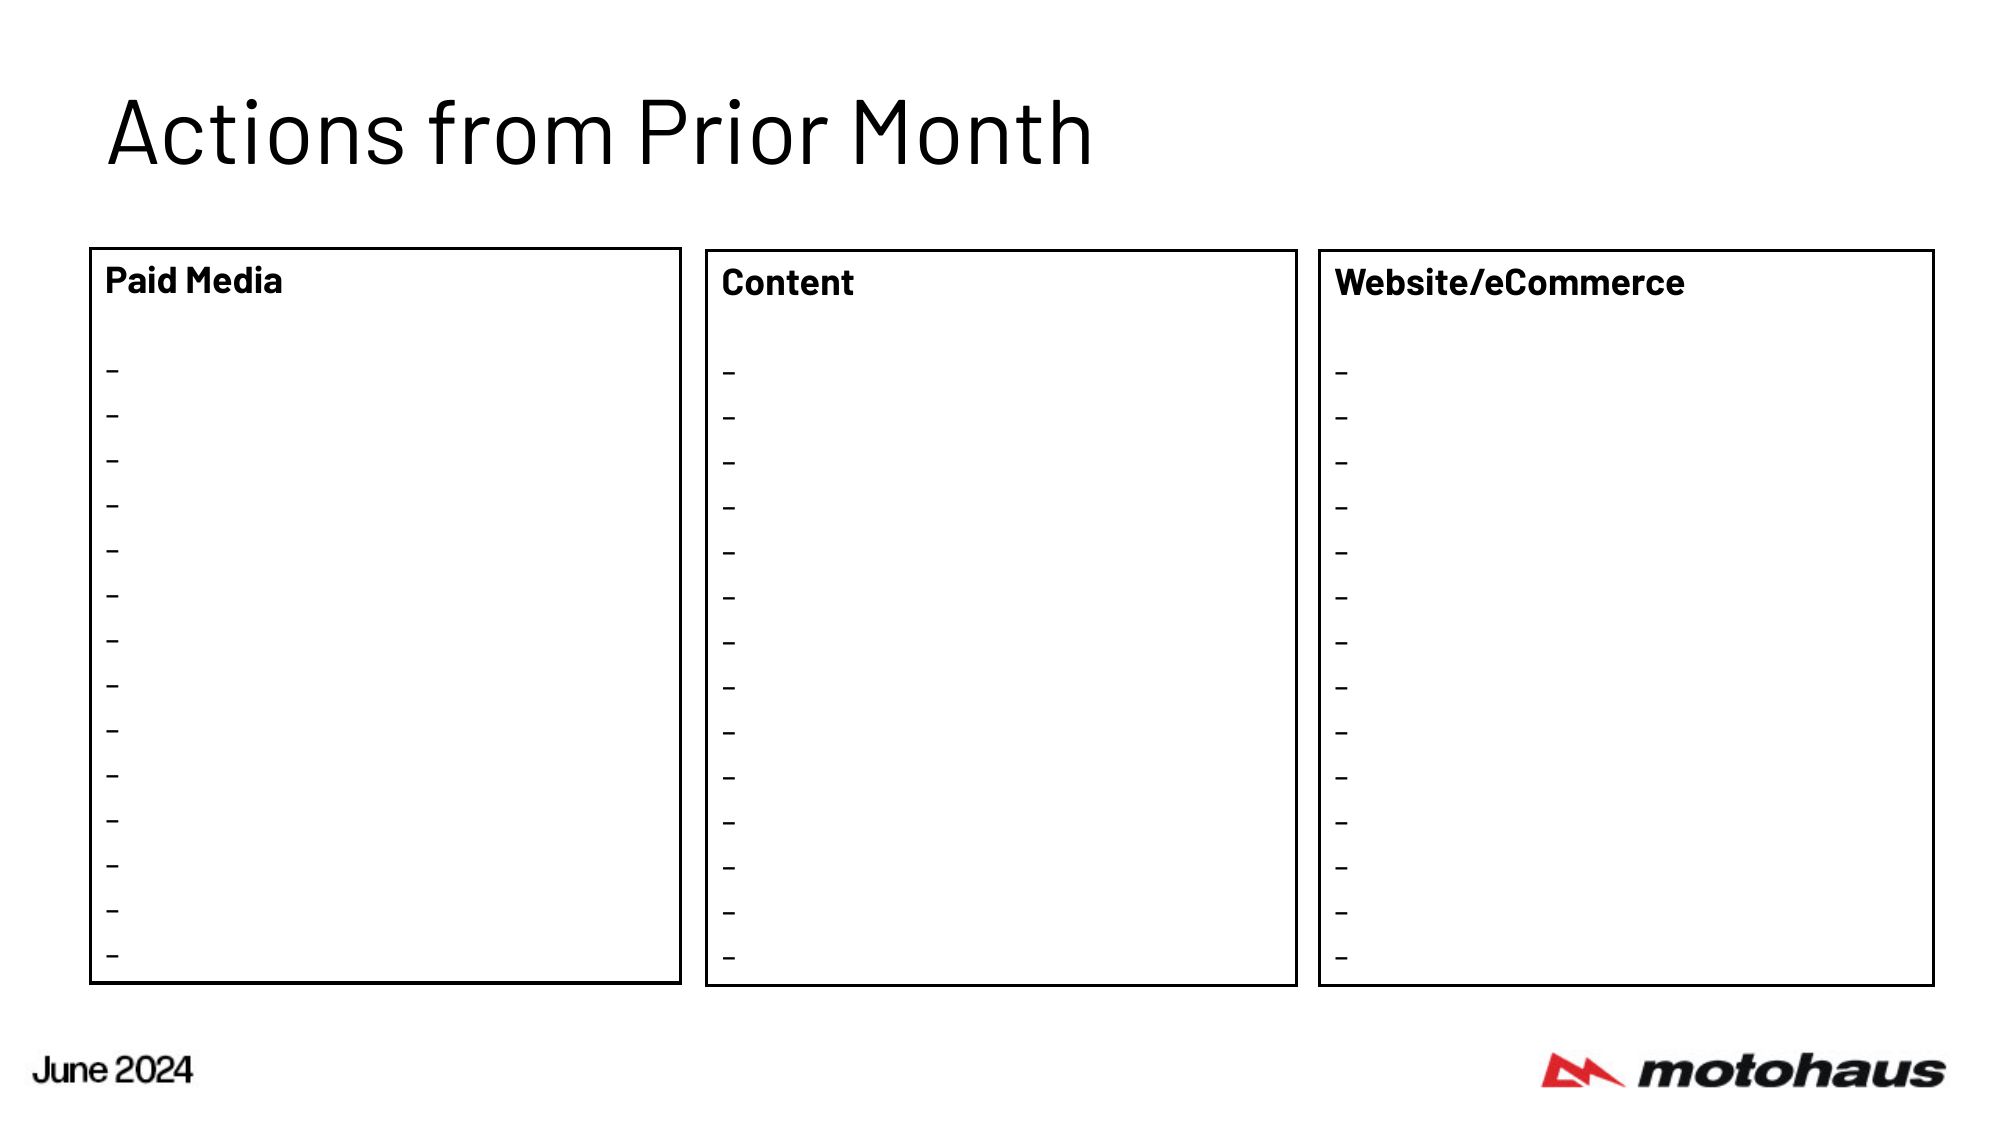

# Actions from Prior Month
Paid Media

-
-
-
-
-
-
-
-
-
-
-
-
-
-
Content

-
-
-
-
-
-
-
-
-
-
-
-
-
-
Website/eCommerce

-
-
-
-
-
-
-
-
-
-
-
-
-
-